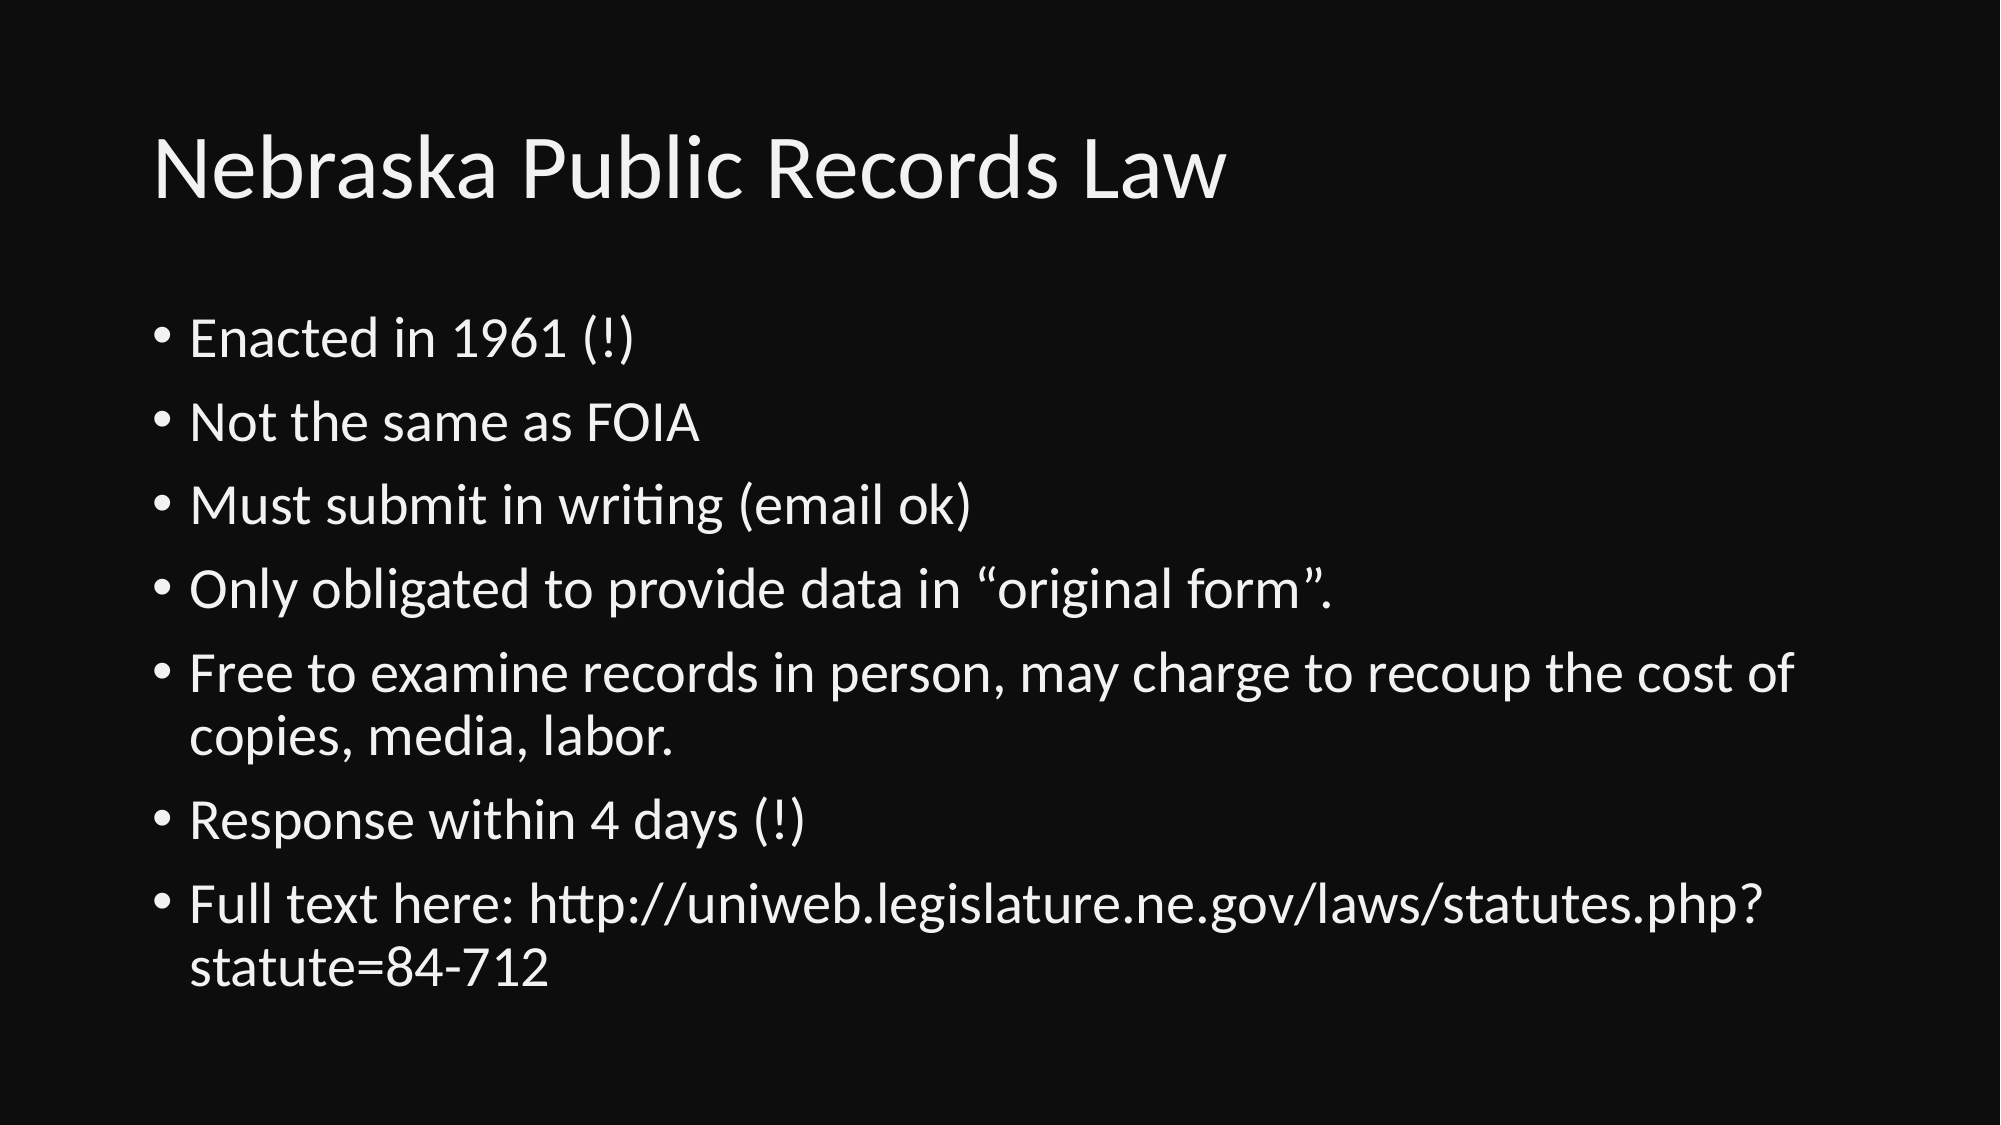

# Nebraska Public Records Law
Enacted in 1961 (!)
Not the same as FOIA
Must submit in writing (email ok)
Only obligated to provide data in “original form”.
Free to examine records in person, may charge to recoup the cost of copies, media, labor.
Response within 4 days (!)
Full text here: http://uniweb.legislature.ne.gov/laws/statutes.php?statute=84-712